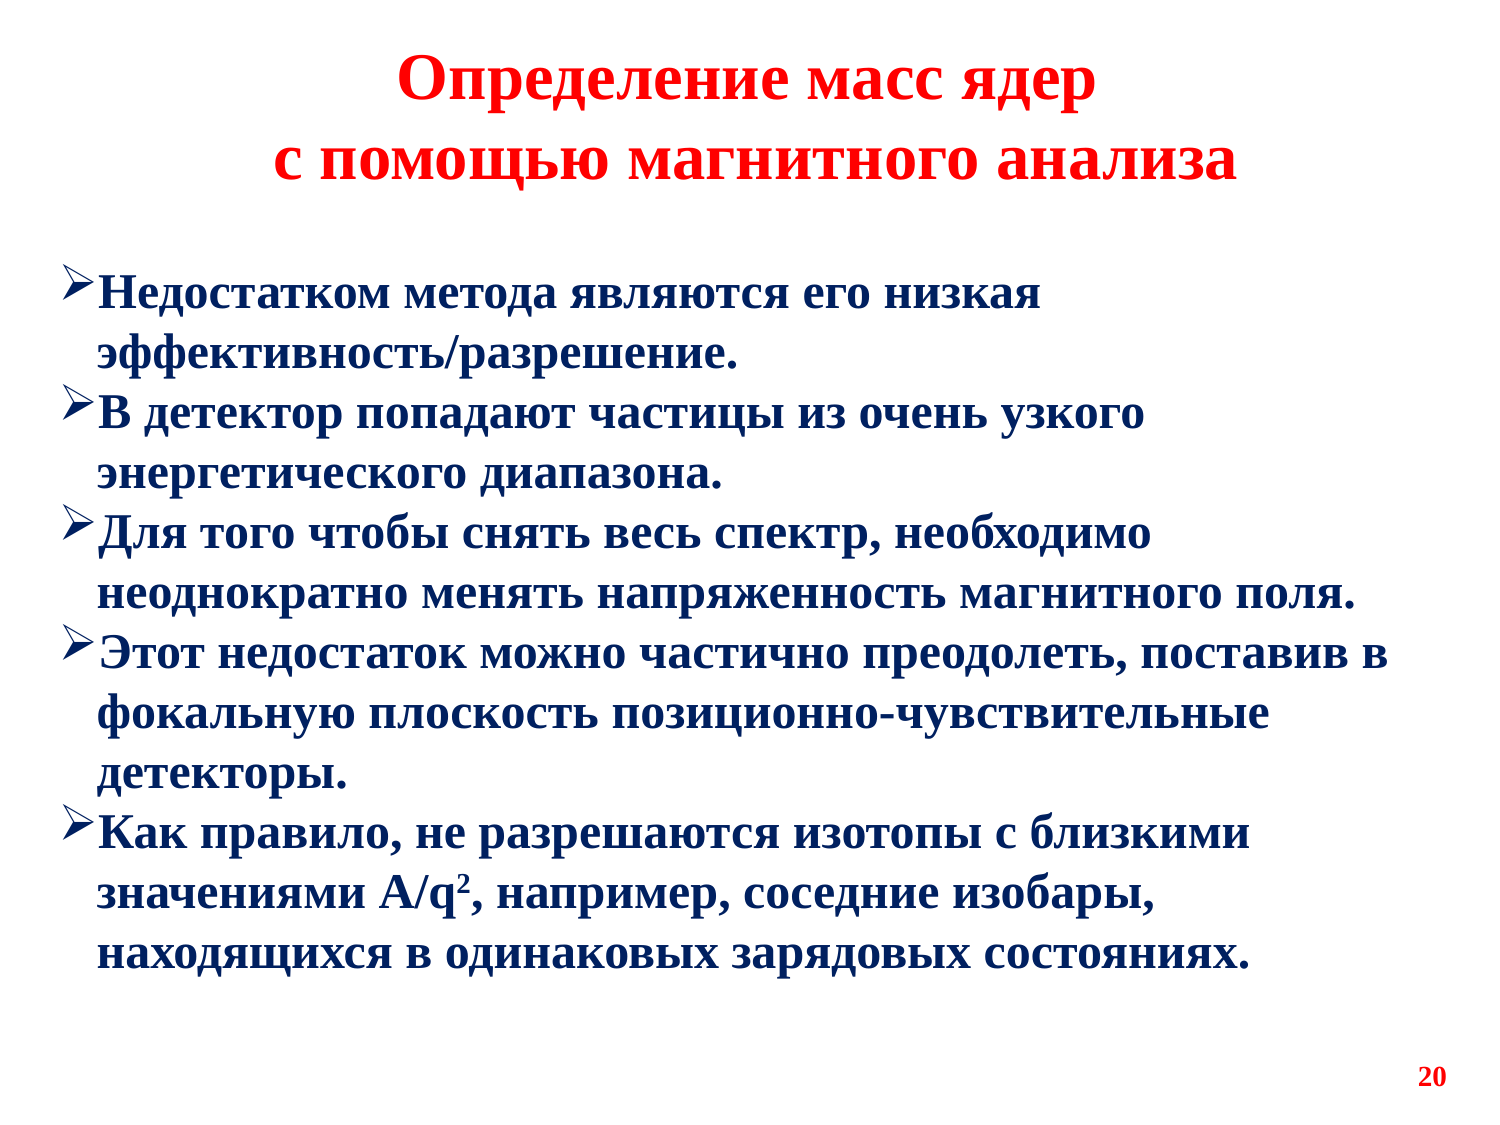

# Определение масс ядер с помощью магнитного анализа
Недостатком метода являются его низкая эффективность/разрешение.
В детектор попадают частицы из очень узкого энергетического диапазона.
Для того чтобы снять весь спектр, необходимо неоднократно менять напряженность магнитного поля.
Этот недостаток можно частично преодолеть, поставив в фокальную плоскость позиционно-чувствительные детекторы.
Как правило, не разрешаются изотопы с близкими значениями A/q2, например, соседние изобары, находящихся в одинаковых зарядовых состояниях.
20